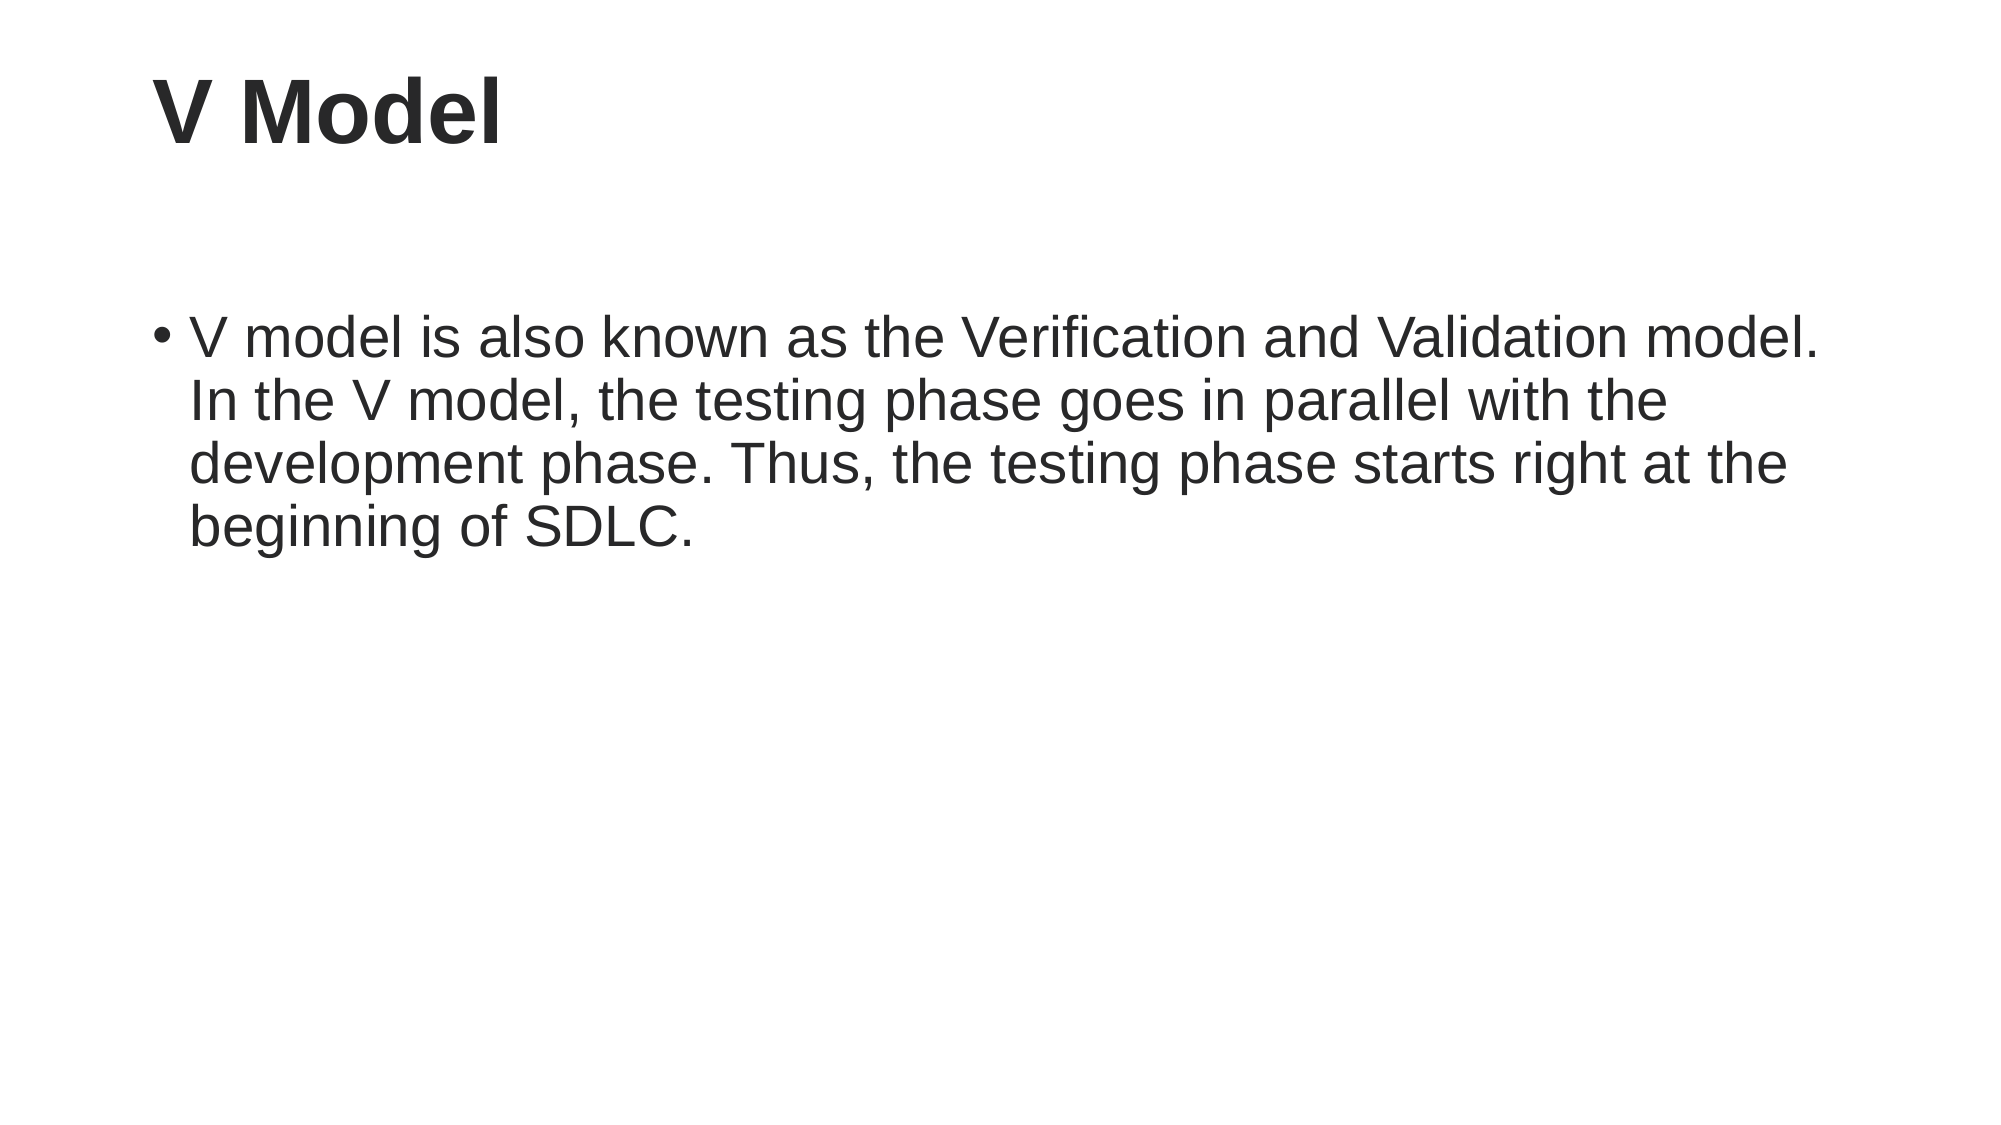

# V Model
V model is also known as the Verification and Validation model. In the V model, the testing phase goes in parallel with the development phase. Thus, the testing phase starts right at the beginning of SDLC.